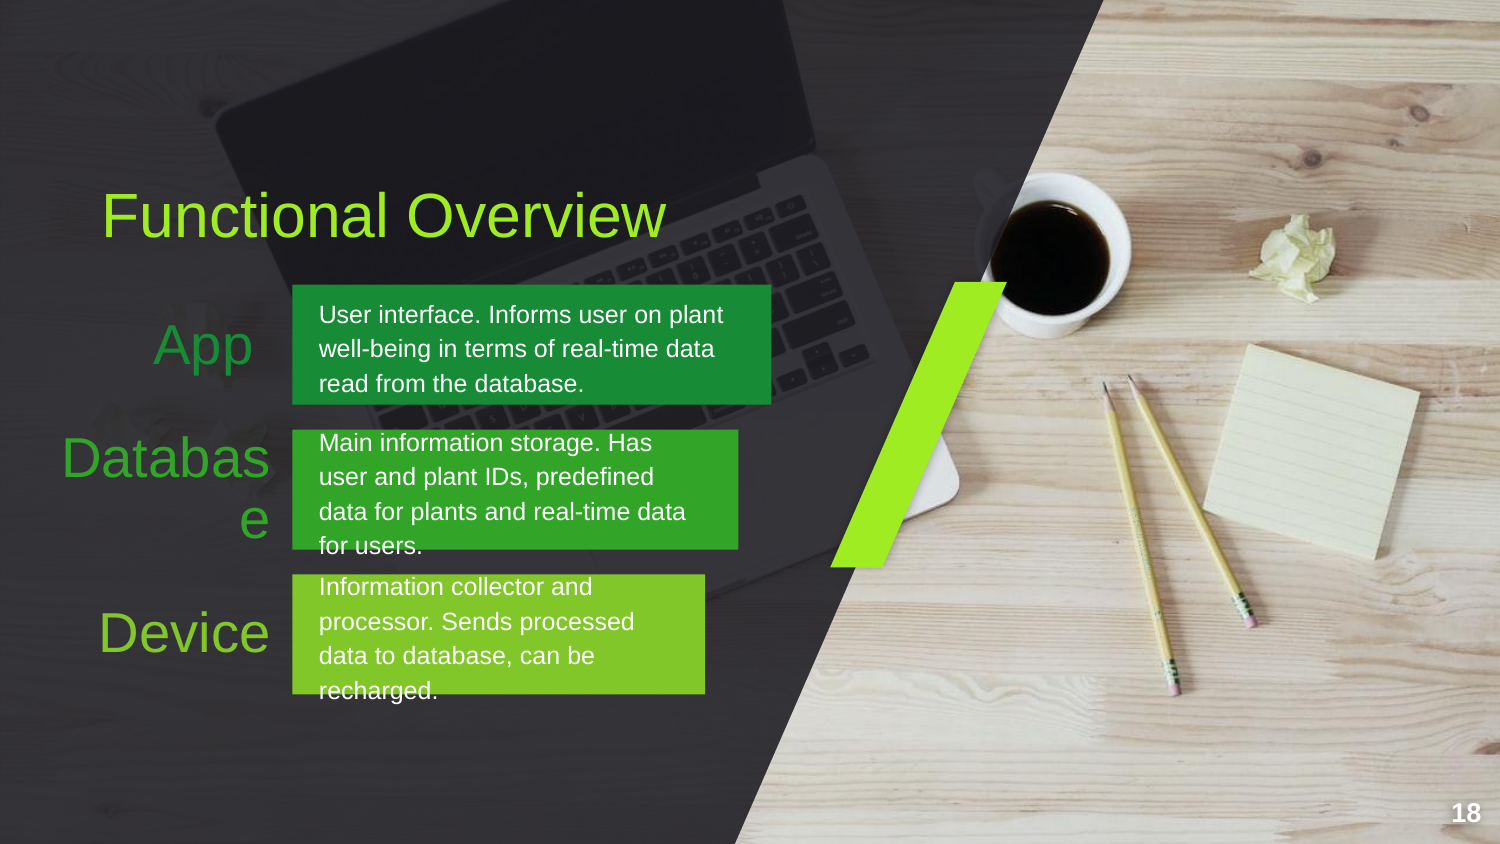

Functional Overview

App
User interface. Informs user on plant well-being in terms of real-time data read from the database.

Database
Main information storage. Has user and plant IDs, predefined data for plants and real-time data for users.

Device
Information collector and processor. Sends processed data to database, can be recharged.
18